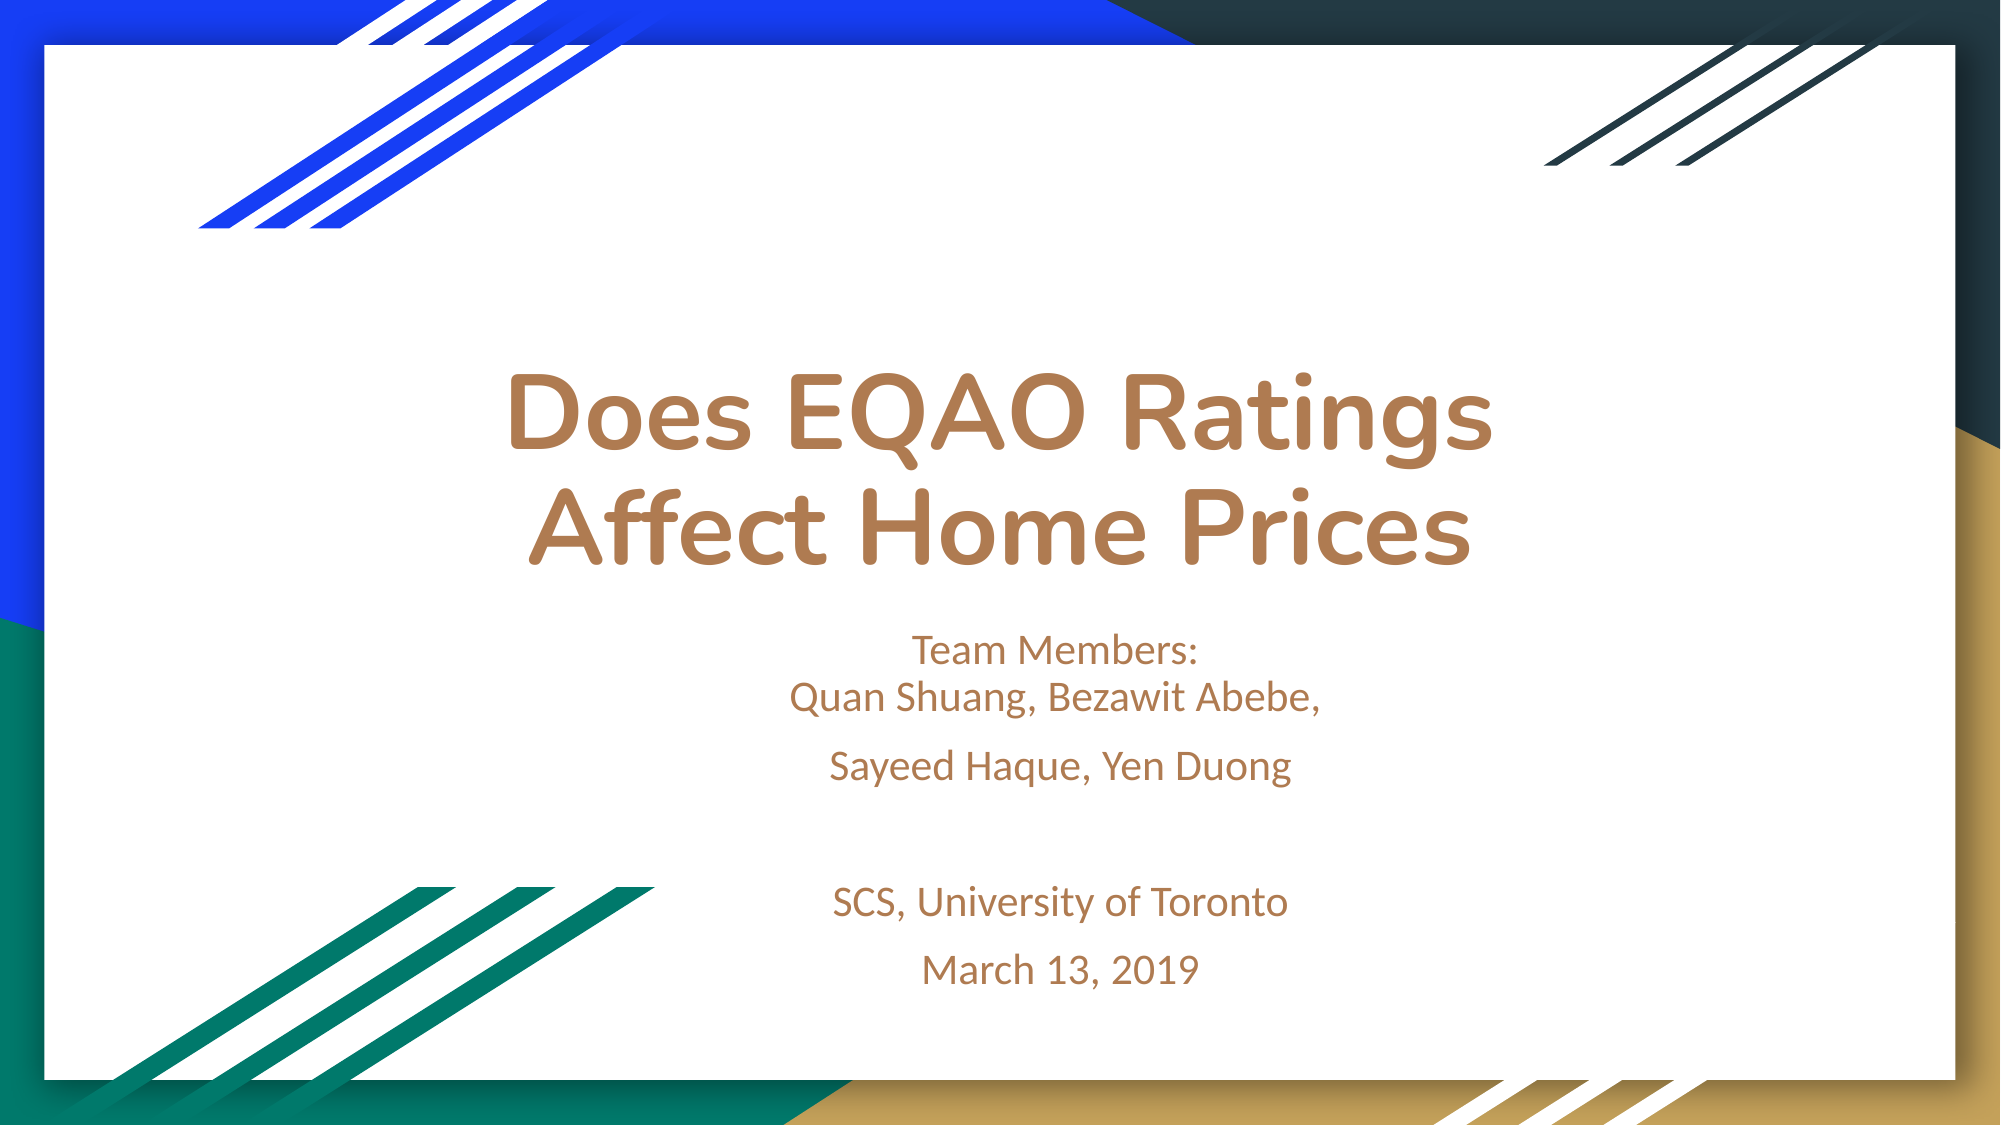

# Does EQAO Ratings Affect Home Prices
Team Members:
Quan Shuang, Bezawit Abebe,
Sayeed Haque, Yen Duong

SCS, University of Toronto
March 13, 2019